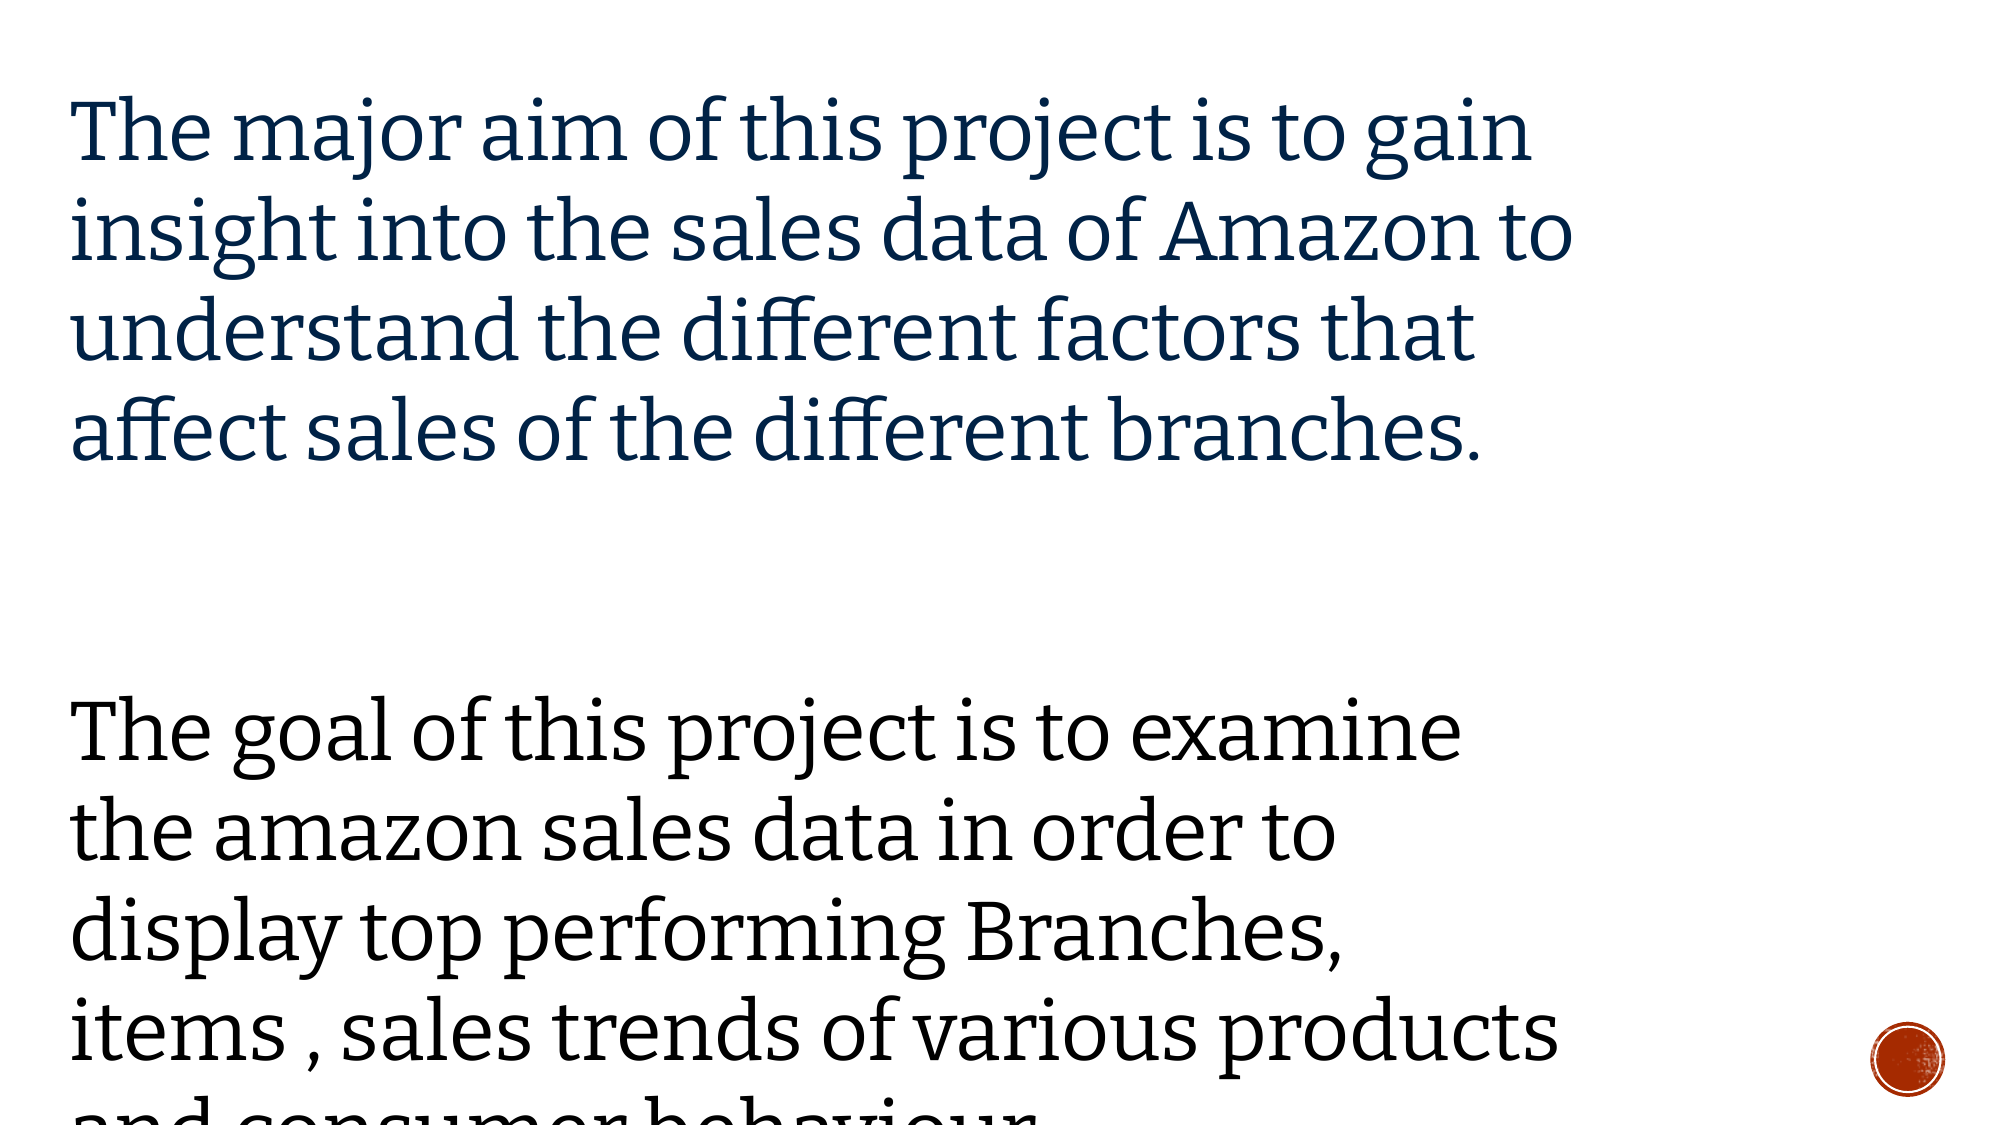

The major aim of this project is to gain insight into the sales data of Amazon to understand the different factors that affect sales of the different branches.

The goal of this project is to examine the amazon sales data in order to display top performing Branches, items , sales trends of various products and consumer behaviour .